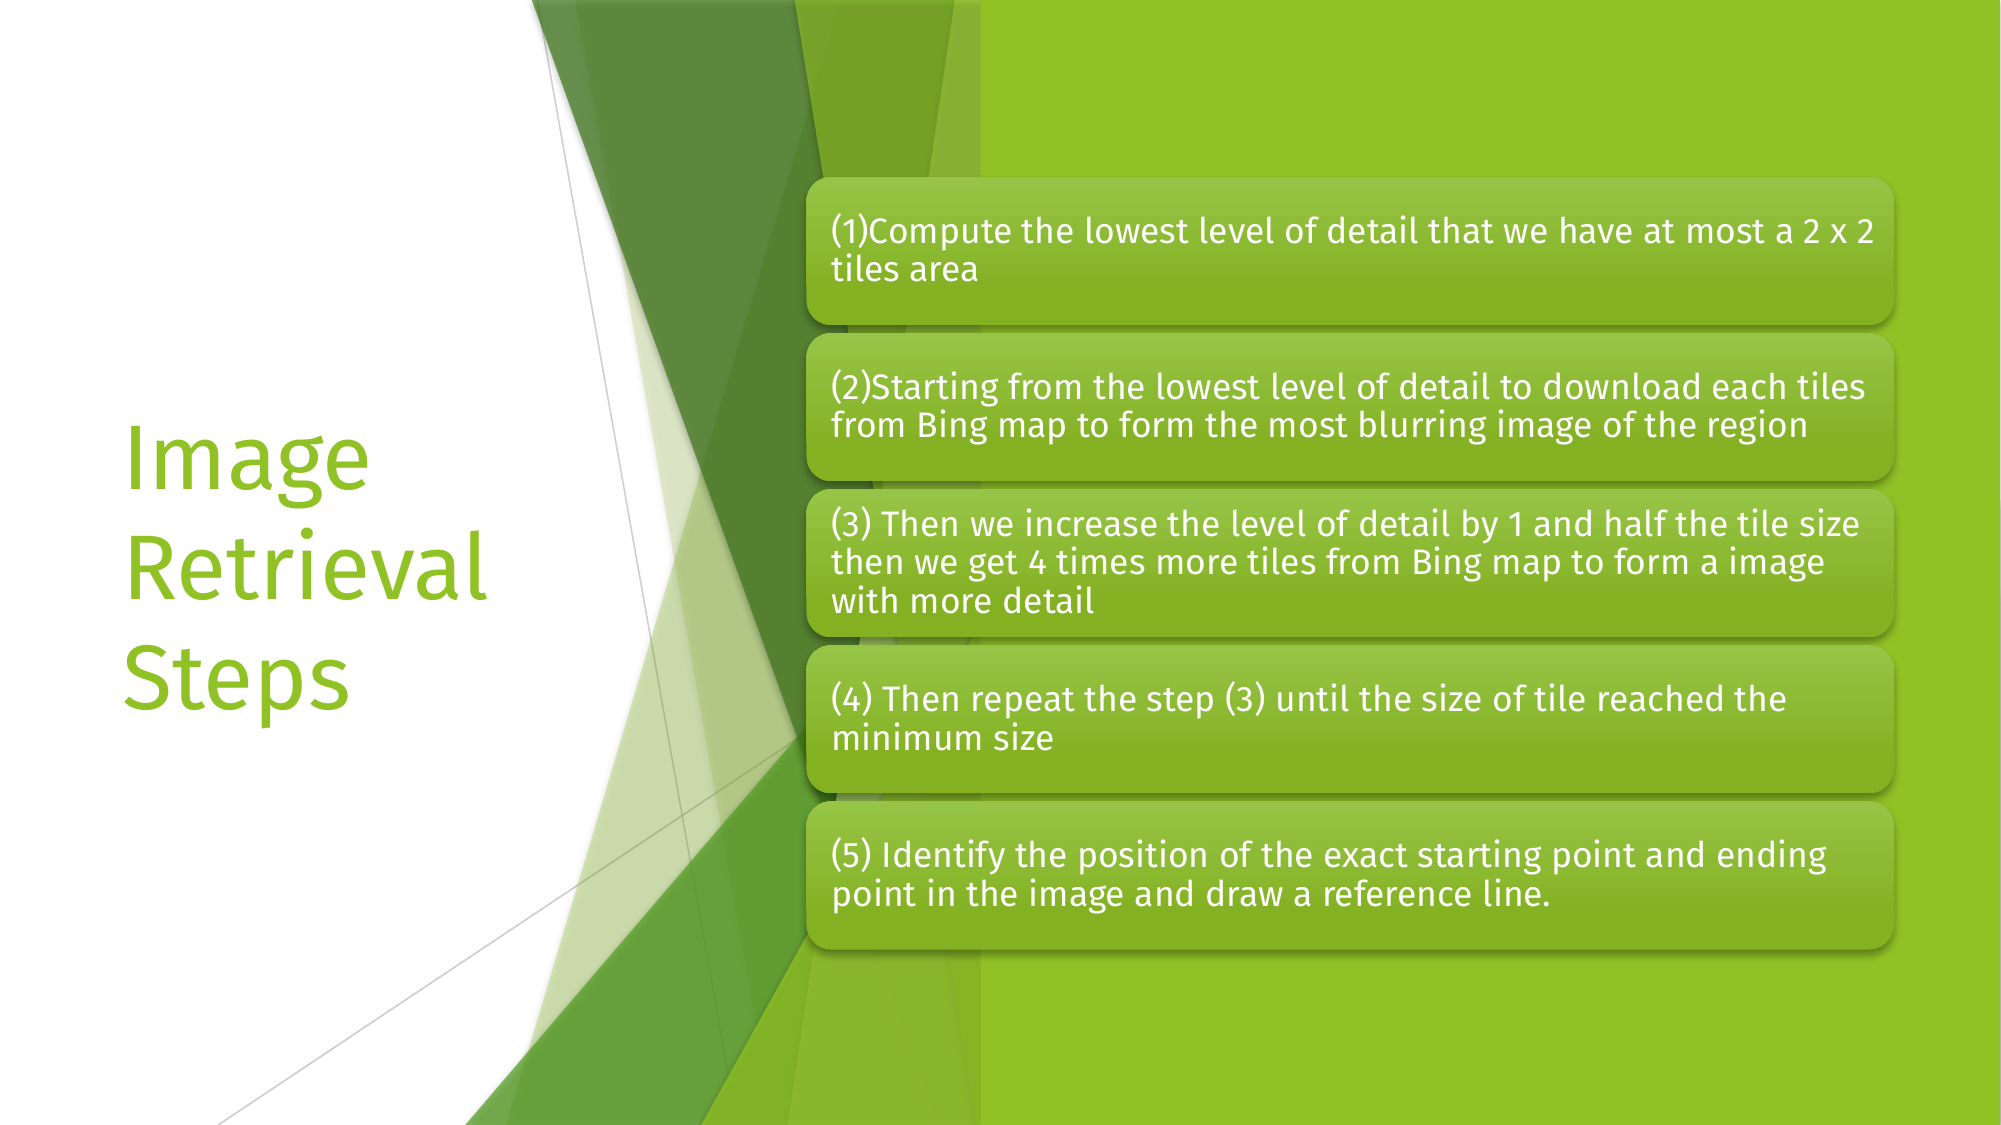

(1)Compute the lowest level of detail that we have at most a 2 x 2 tiles area
(2)Starting from the lowest level of detail to download each tiles from Bing map to form the most blurring image of the region
(3) Then we increase the level of detail by 1 and half the tile size then we get 4 times more tiles from Bing map to form a image with more detail
(4) Then repeat the step (3) until the size of tile reached the minimum size
(5) Identify the position of the exact starting point and ending point in the image and draw a reference line.
# Image Retrieval Steps